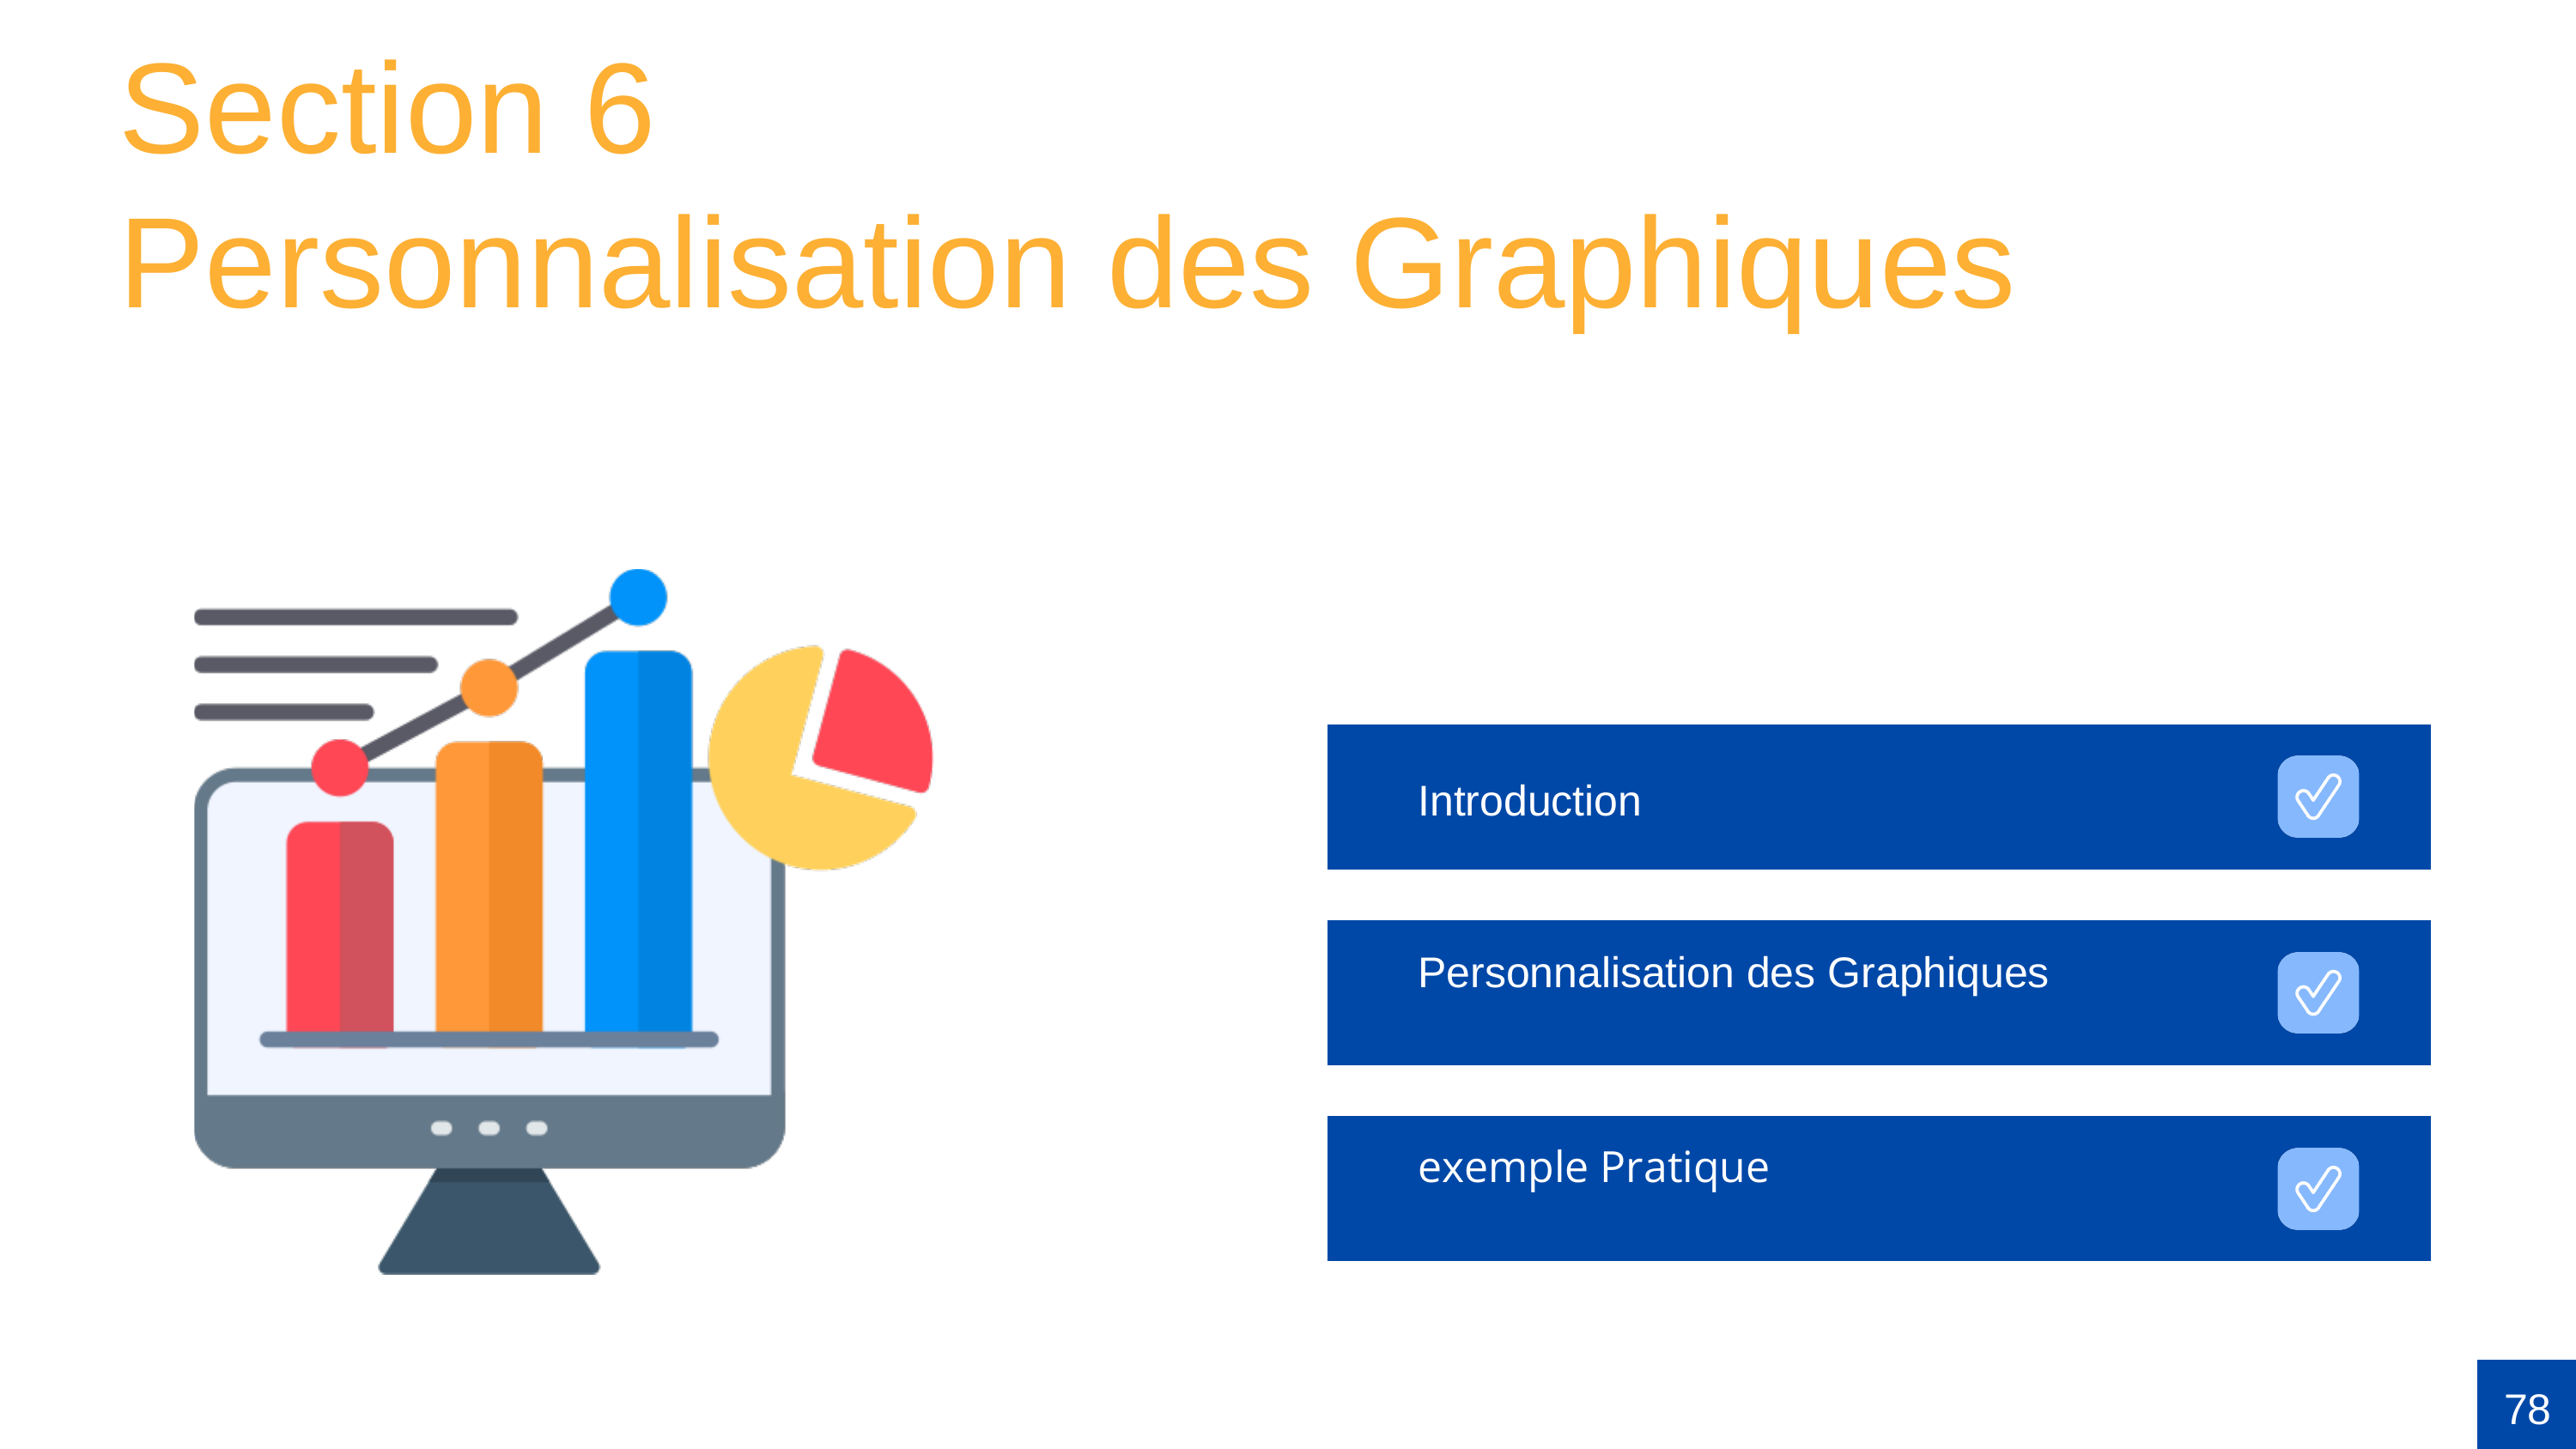

Section 6
Personnalisation des Graphiques

Introduction

Personnalisation des Graphiques

exemple Pratique

78